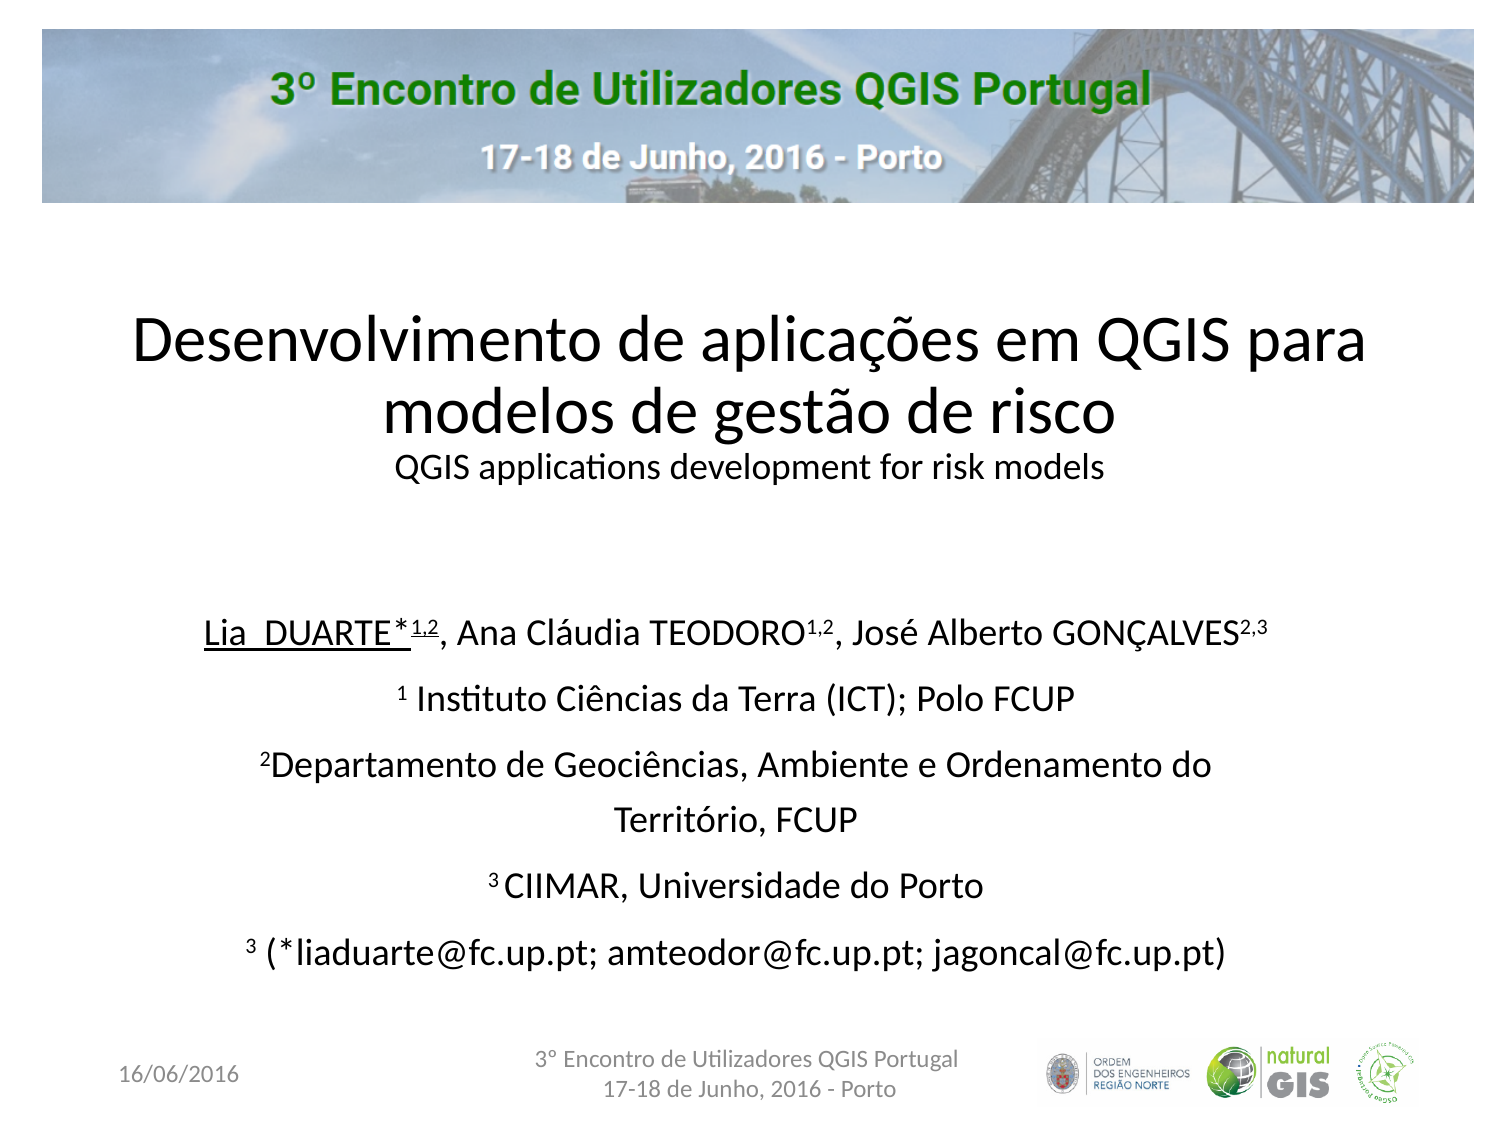

# Desenvolvimento de aplicações em QGIS para modelos de gestão de risco QGIS applications development for risk models
Lia  DUARTE*1,2, Ana Cláudia TEODORO1,2, José Alberto GONÇALVES2,3
1 Instituto Ciências da Terra (ICT); Polo FCUP
2Departamento de Geociências, Ambiente e Ordenamento do Território, FCUP
3 CIIMAR, Universidade do Porto
3 (*liaduarte@fc.up.pt; amteodor@fc.up.pt; jagoncal@fc.up.pt)

16/06/2016
3º Encontro de Utilizadores QGIS Portugal
17-18 de Junho, 2016 - Porto
1